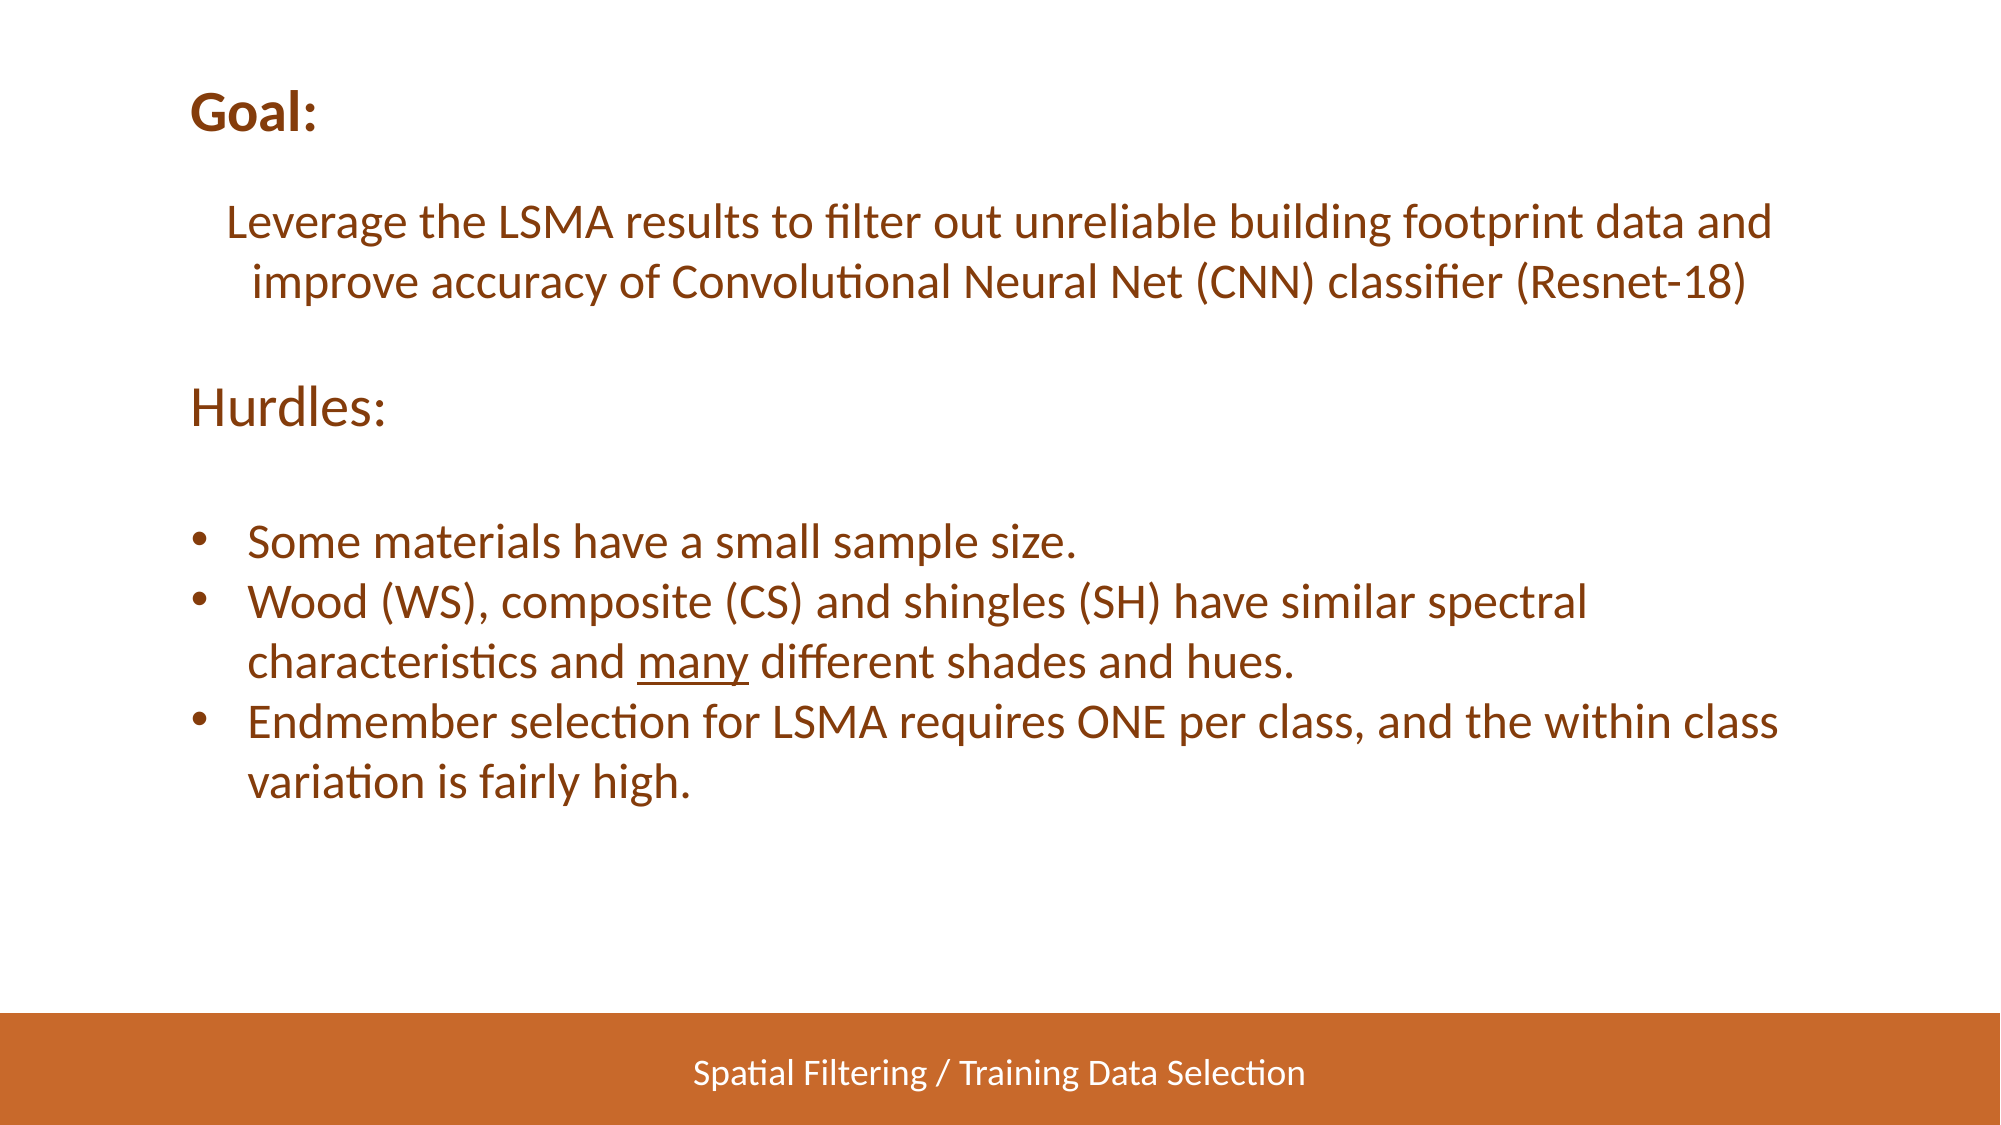

Goal:

Leverage the LSMA results to filter out unreliable building footprint data and improve accuracy of Convolutional Neural Net (CNN) classifier (Resnet-18)

Hurdles:

Some materials have a small sample size.
Wood (WS), composite (CS) and shingles (SH) have similar spectral characteristics and many different shades and hues.
Endmember selection for LSMA requires ONE per class, and the within class variation is fairly high.
Spatial Filtering / Training Data Selection